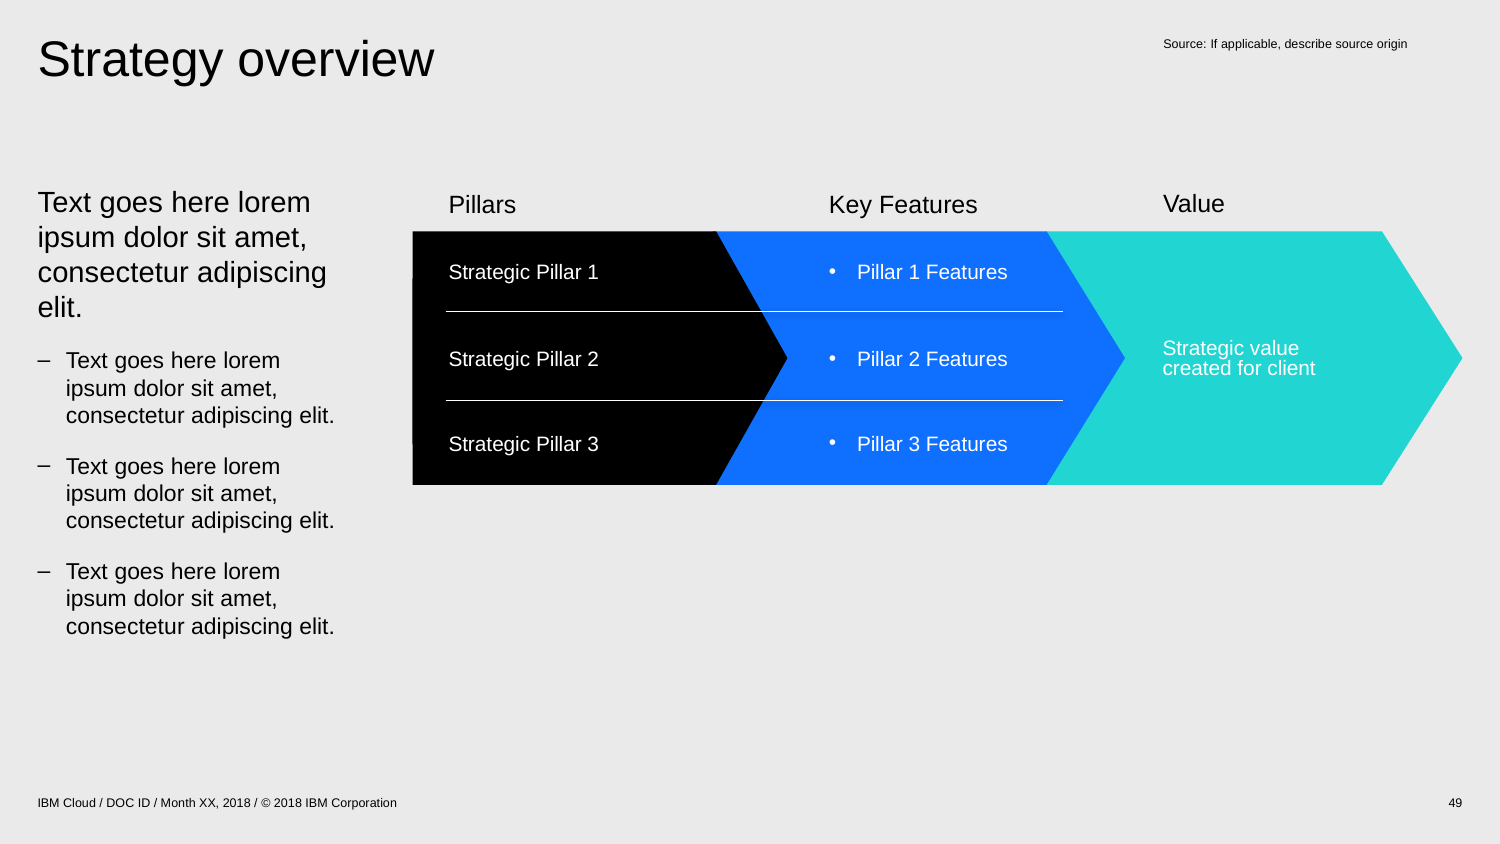

Source:	If applicable, describe source origin
# Strategy overview
Text goes here lorem ipsum dolor sit amet, consectetur adipiscing elit.
Text goes here lorem ipsum dolor sit amet, consectetur adipiscing elit.
Text goes here lorem ipsum dolor sit amet, consectetur adipiscing elit.
Text goes here lorem ipsum dolor sit amet, consectetur adipiscing elit.

Value
Pillars
Key Features

Strategic Pillar 1
Pillar 1 Features
Strategic value created for client
Strategic Pillar 2
Pillar 2 Features
Strategic Pillar 3
Pillar 3 Features
IBM Cloud / DOC ID / Month XX, 2018 / © 2018 IBM Corporation
49